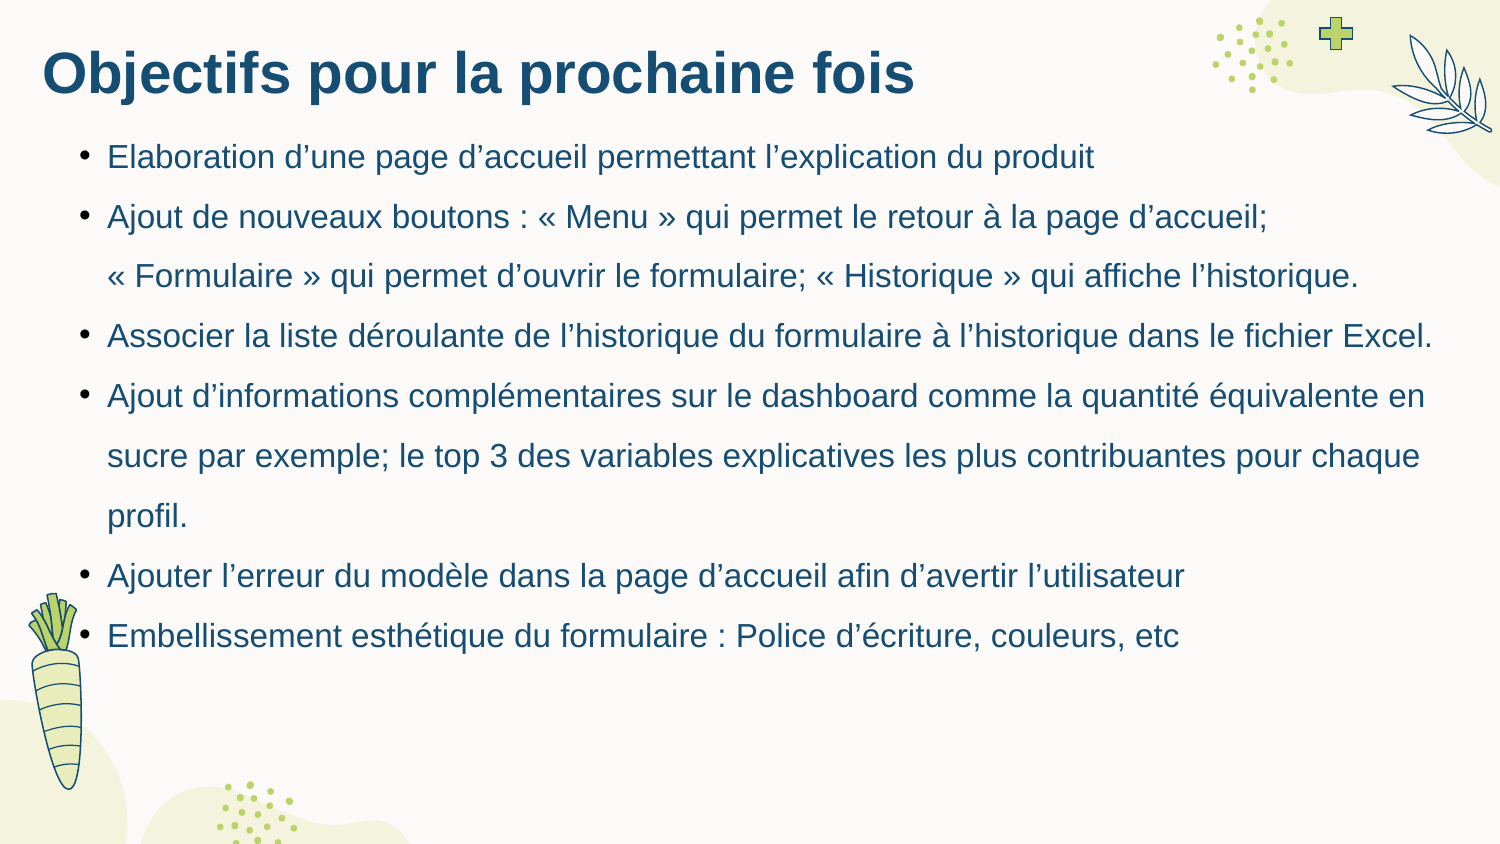

# Objectifs pour la prochaine fois

Elaboration d’une page d’accueil permettant l’explication du produit
Ajout de nouveaux boutons : « Menu » qui permet le retour à la page d’accueil; « Formulaire » qui permet d’ouvrir le formulaire; « Historique » qui affiche l’historique.
Associer la liste déroulante de l’historique du formulaire à l’historique dans le fichier Excel.
Ajout d’informations complémentaires sur le dashboard comme la quantité équivalente en sucre par exemple; le top 3 des variables explicatives les plus contribuantes pour chaque profil.
Ajouter l’erreur du modèle dans la page d’accueil afin d’avertir l’utilisateur
Embellissement esthétique du formulaire : Police d’écriture, couleurs, etc